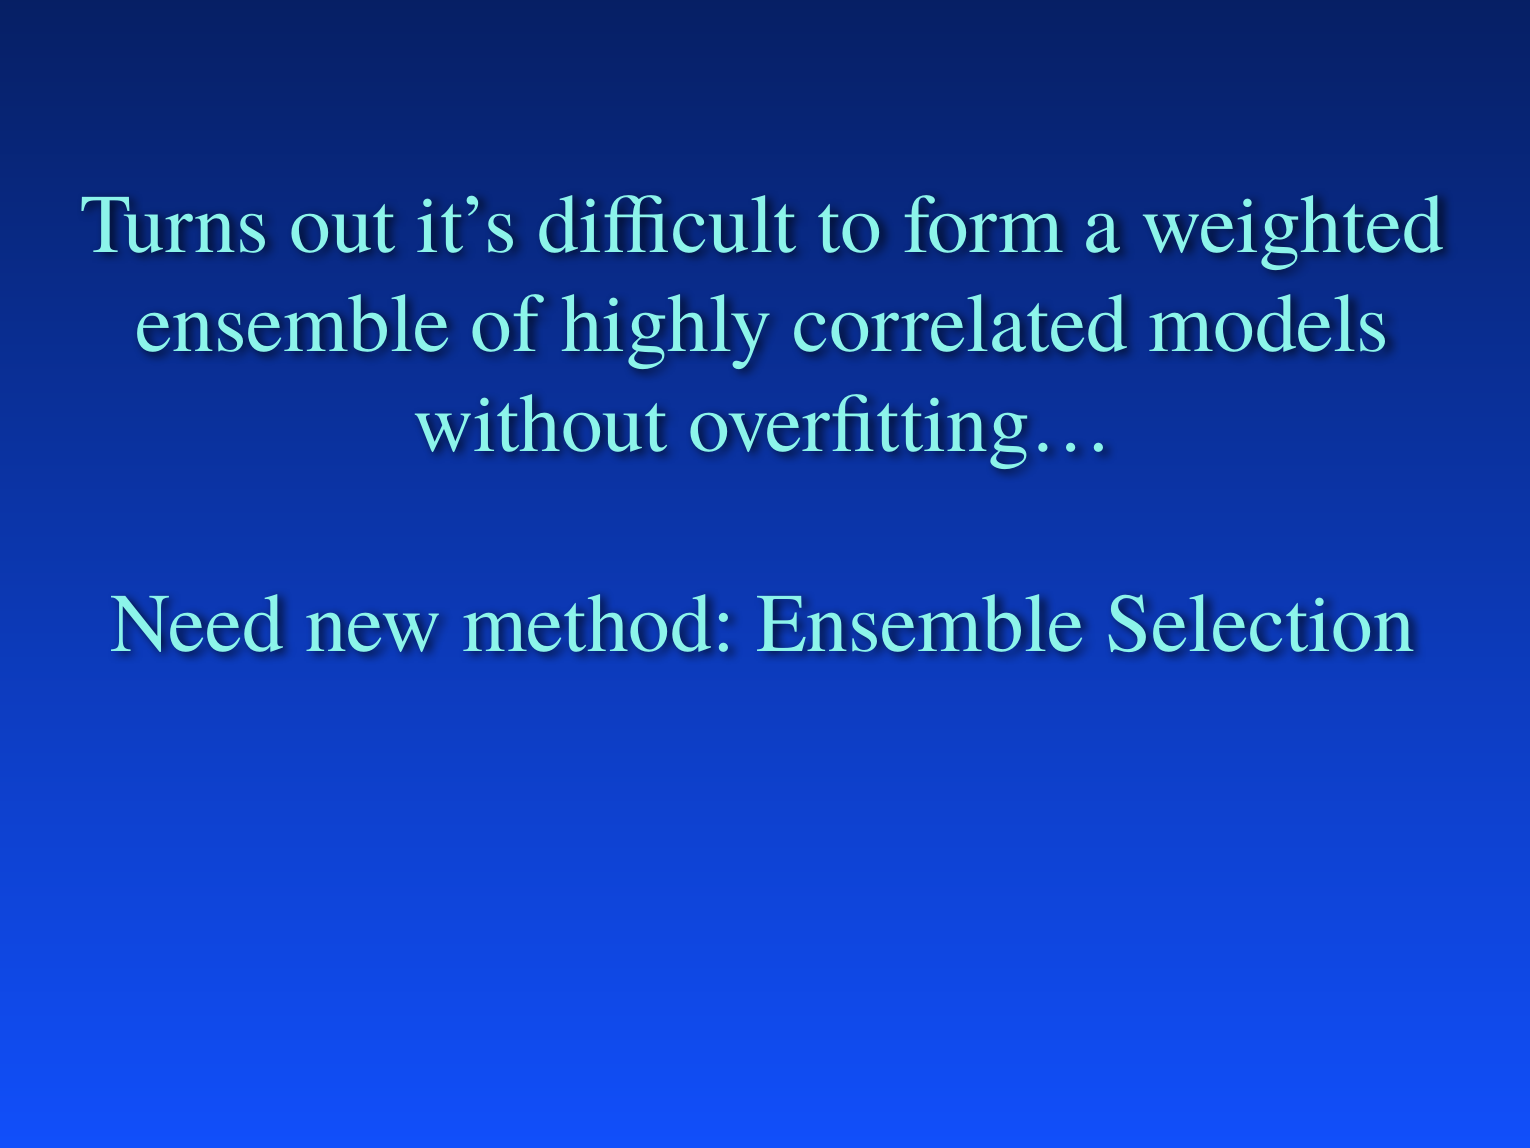

# Turns out it’s difficult to form a weighted ensemble of highly correlated models without overfitting… Need new method: Ensemble Selection